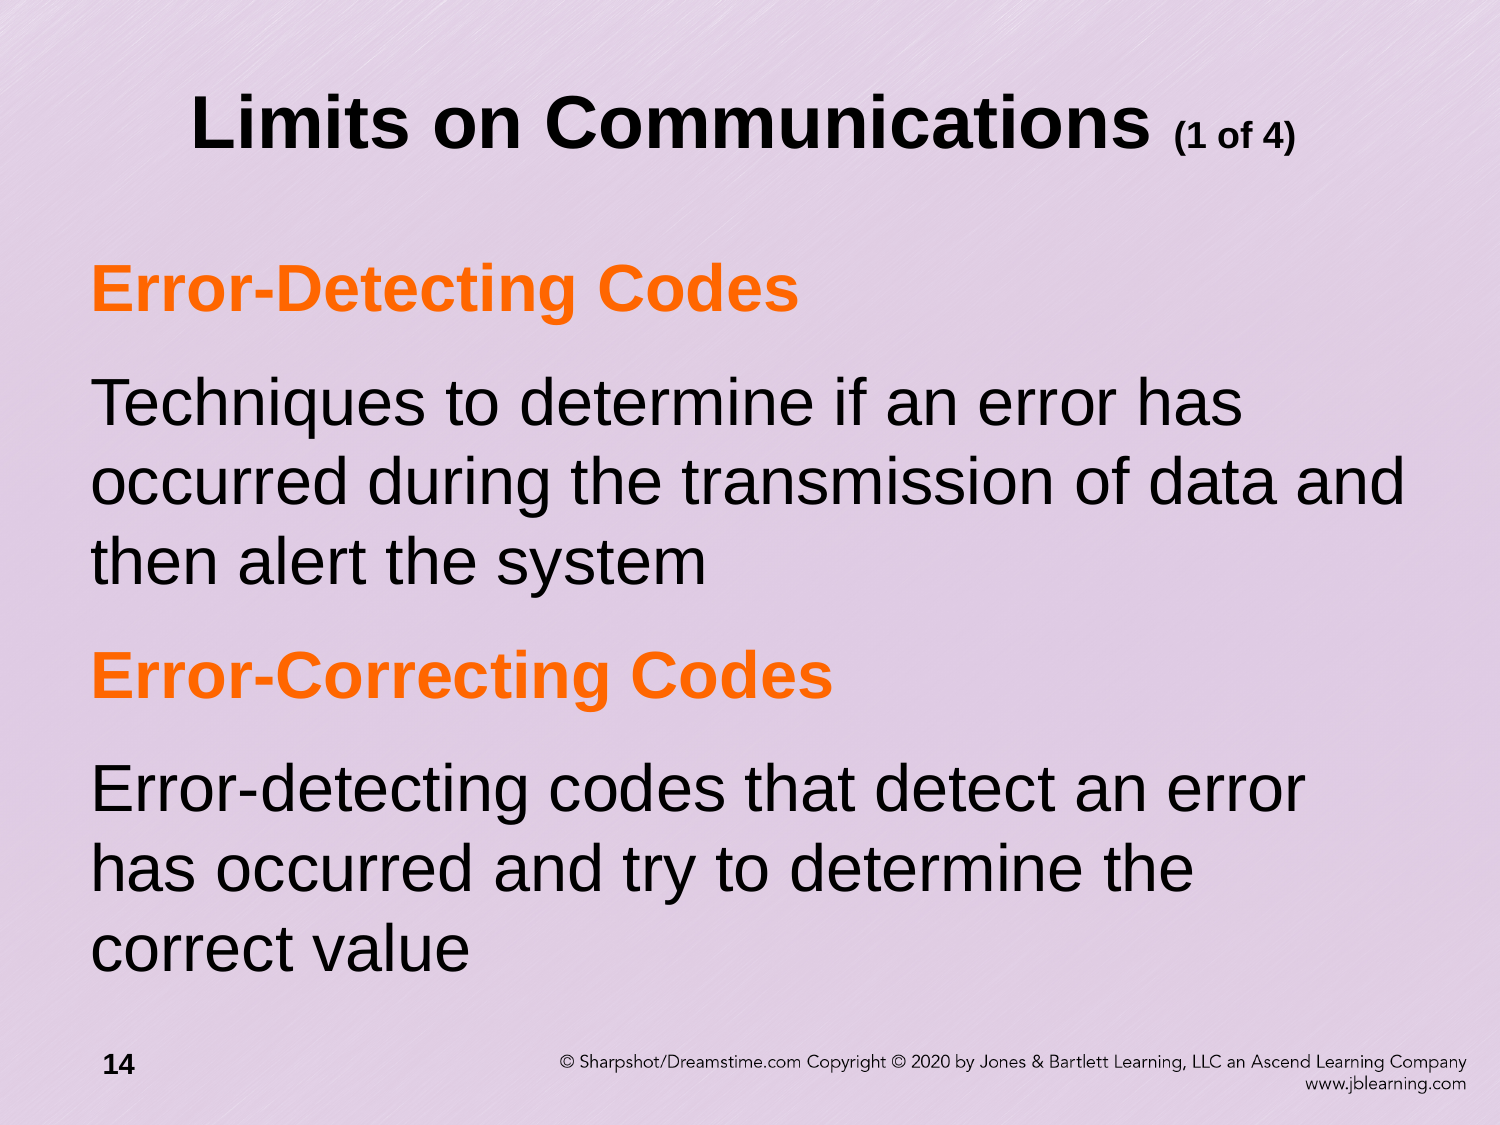

# Limits on Communications (1 of 4)
Error-Detecting Codes
Techniques to determine if an error has occurred during the transmission of data and then alert the system
Error-Correcting Codes
Error-detecting codes that detect an error has occurred and try to determine the correct value
14